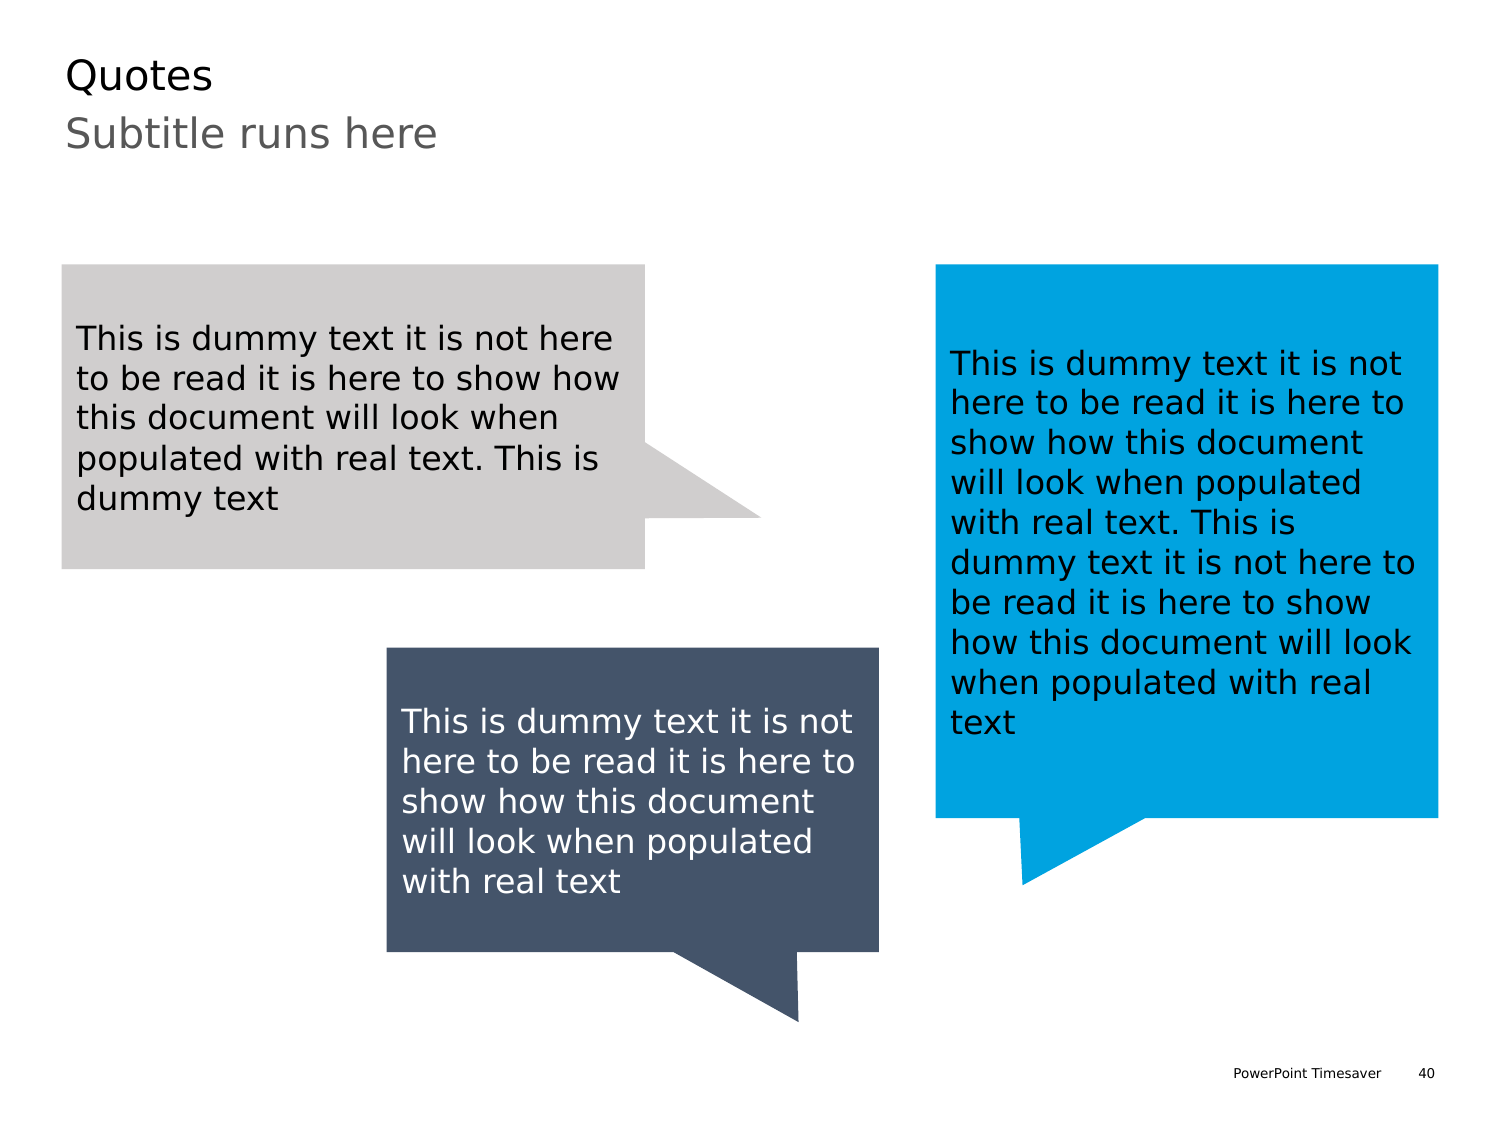

# Quotes
Subtitle runs here
This is dummy text it is not here to be read it is here to show how this document will look when populated with real text. This is dummy text
This is dummy text it is not here to be read it is here to show how this document will look when populated with real text. This is dummy text it is not here to be read it is here to show how this document will look when populated with real text
This is dummy text it is not here to be read it is here to show how this document will look when populated with real text